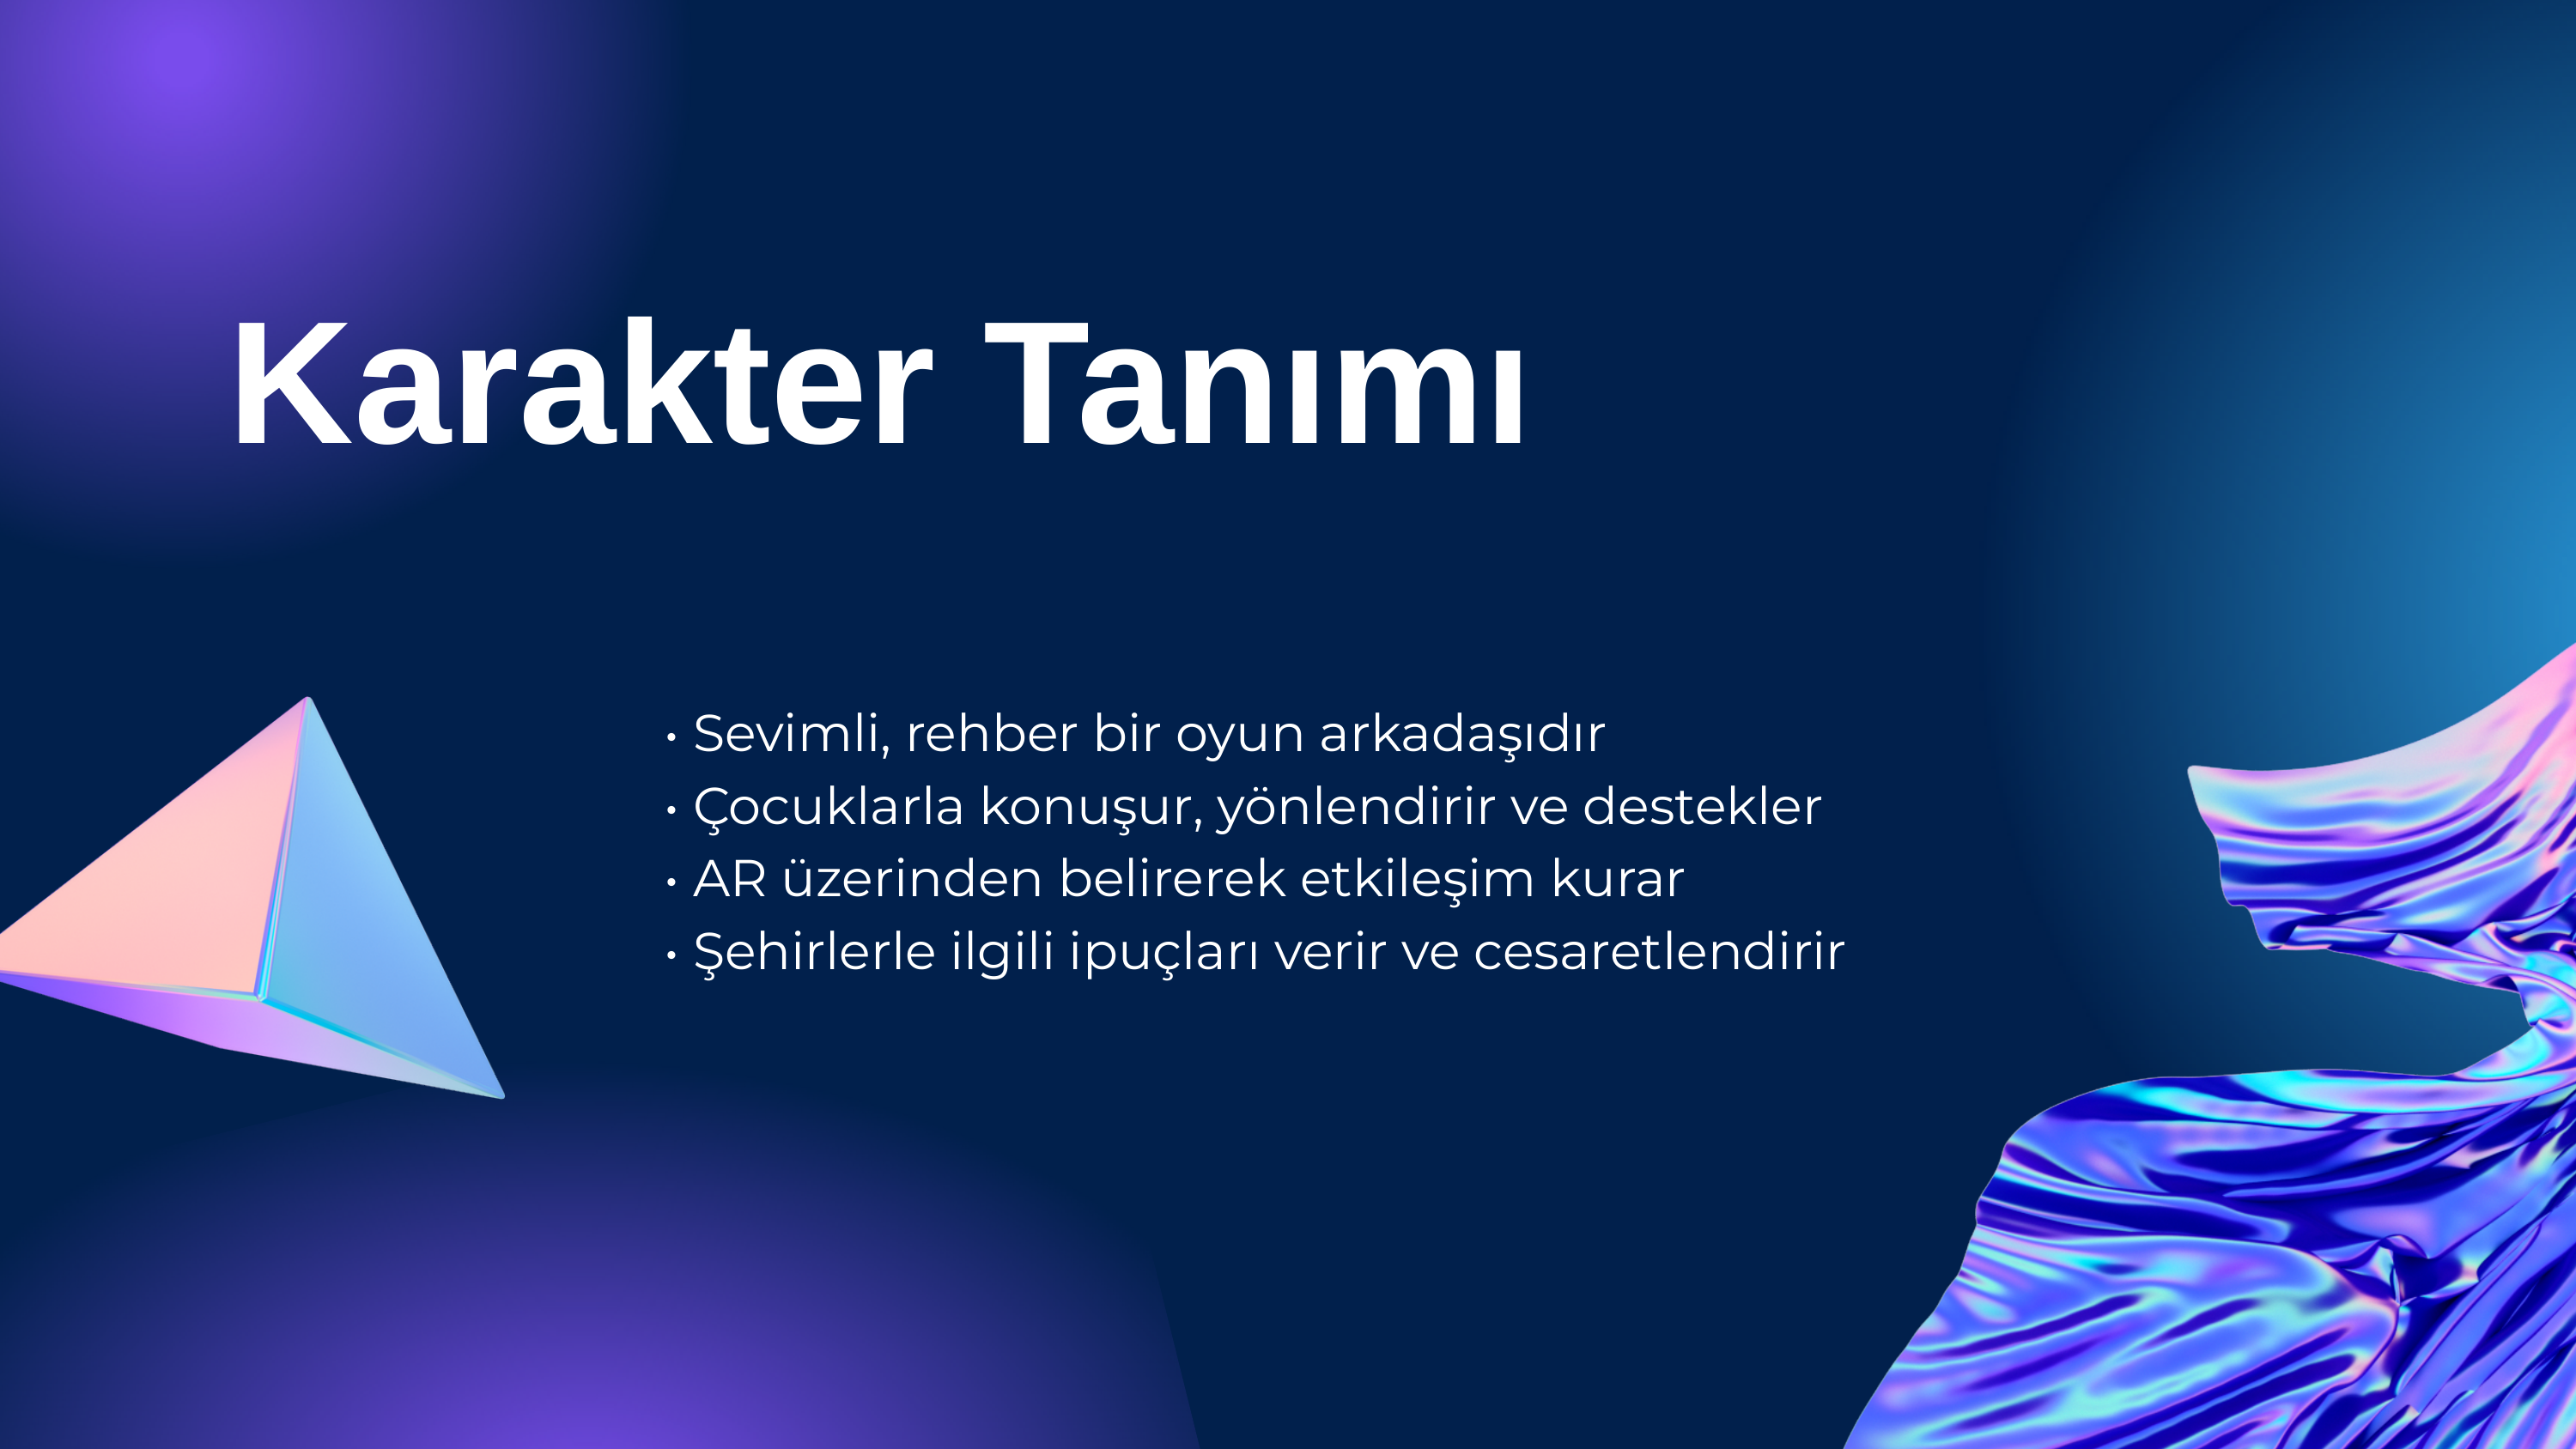

Karakter Tanımı

• Sevimli, rehber bir oyun arkadaşıdır
• Çocuklarla konuşur, yönlendirir ve destekler
• AR üzerinden belirerek etkileşim kurar
• Şehirlerle ilgili ipuçları verir ve cesaretlendirir